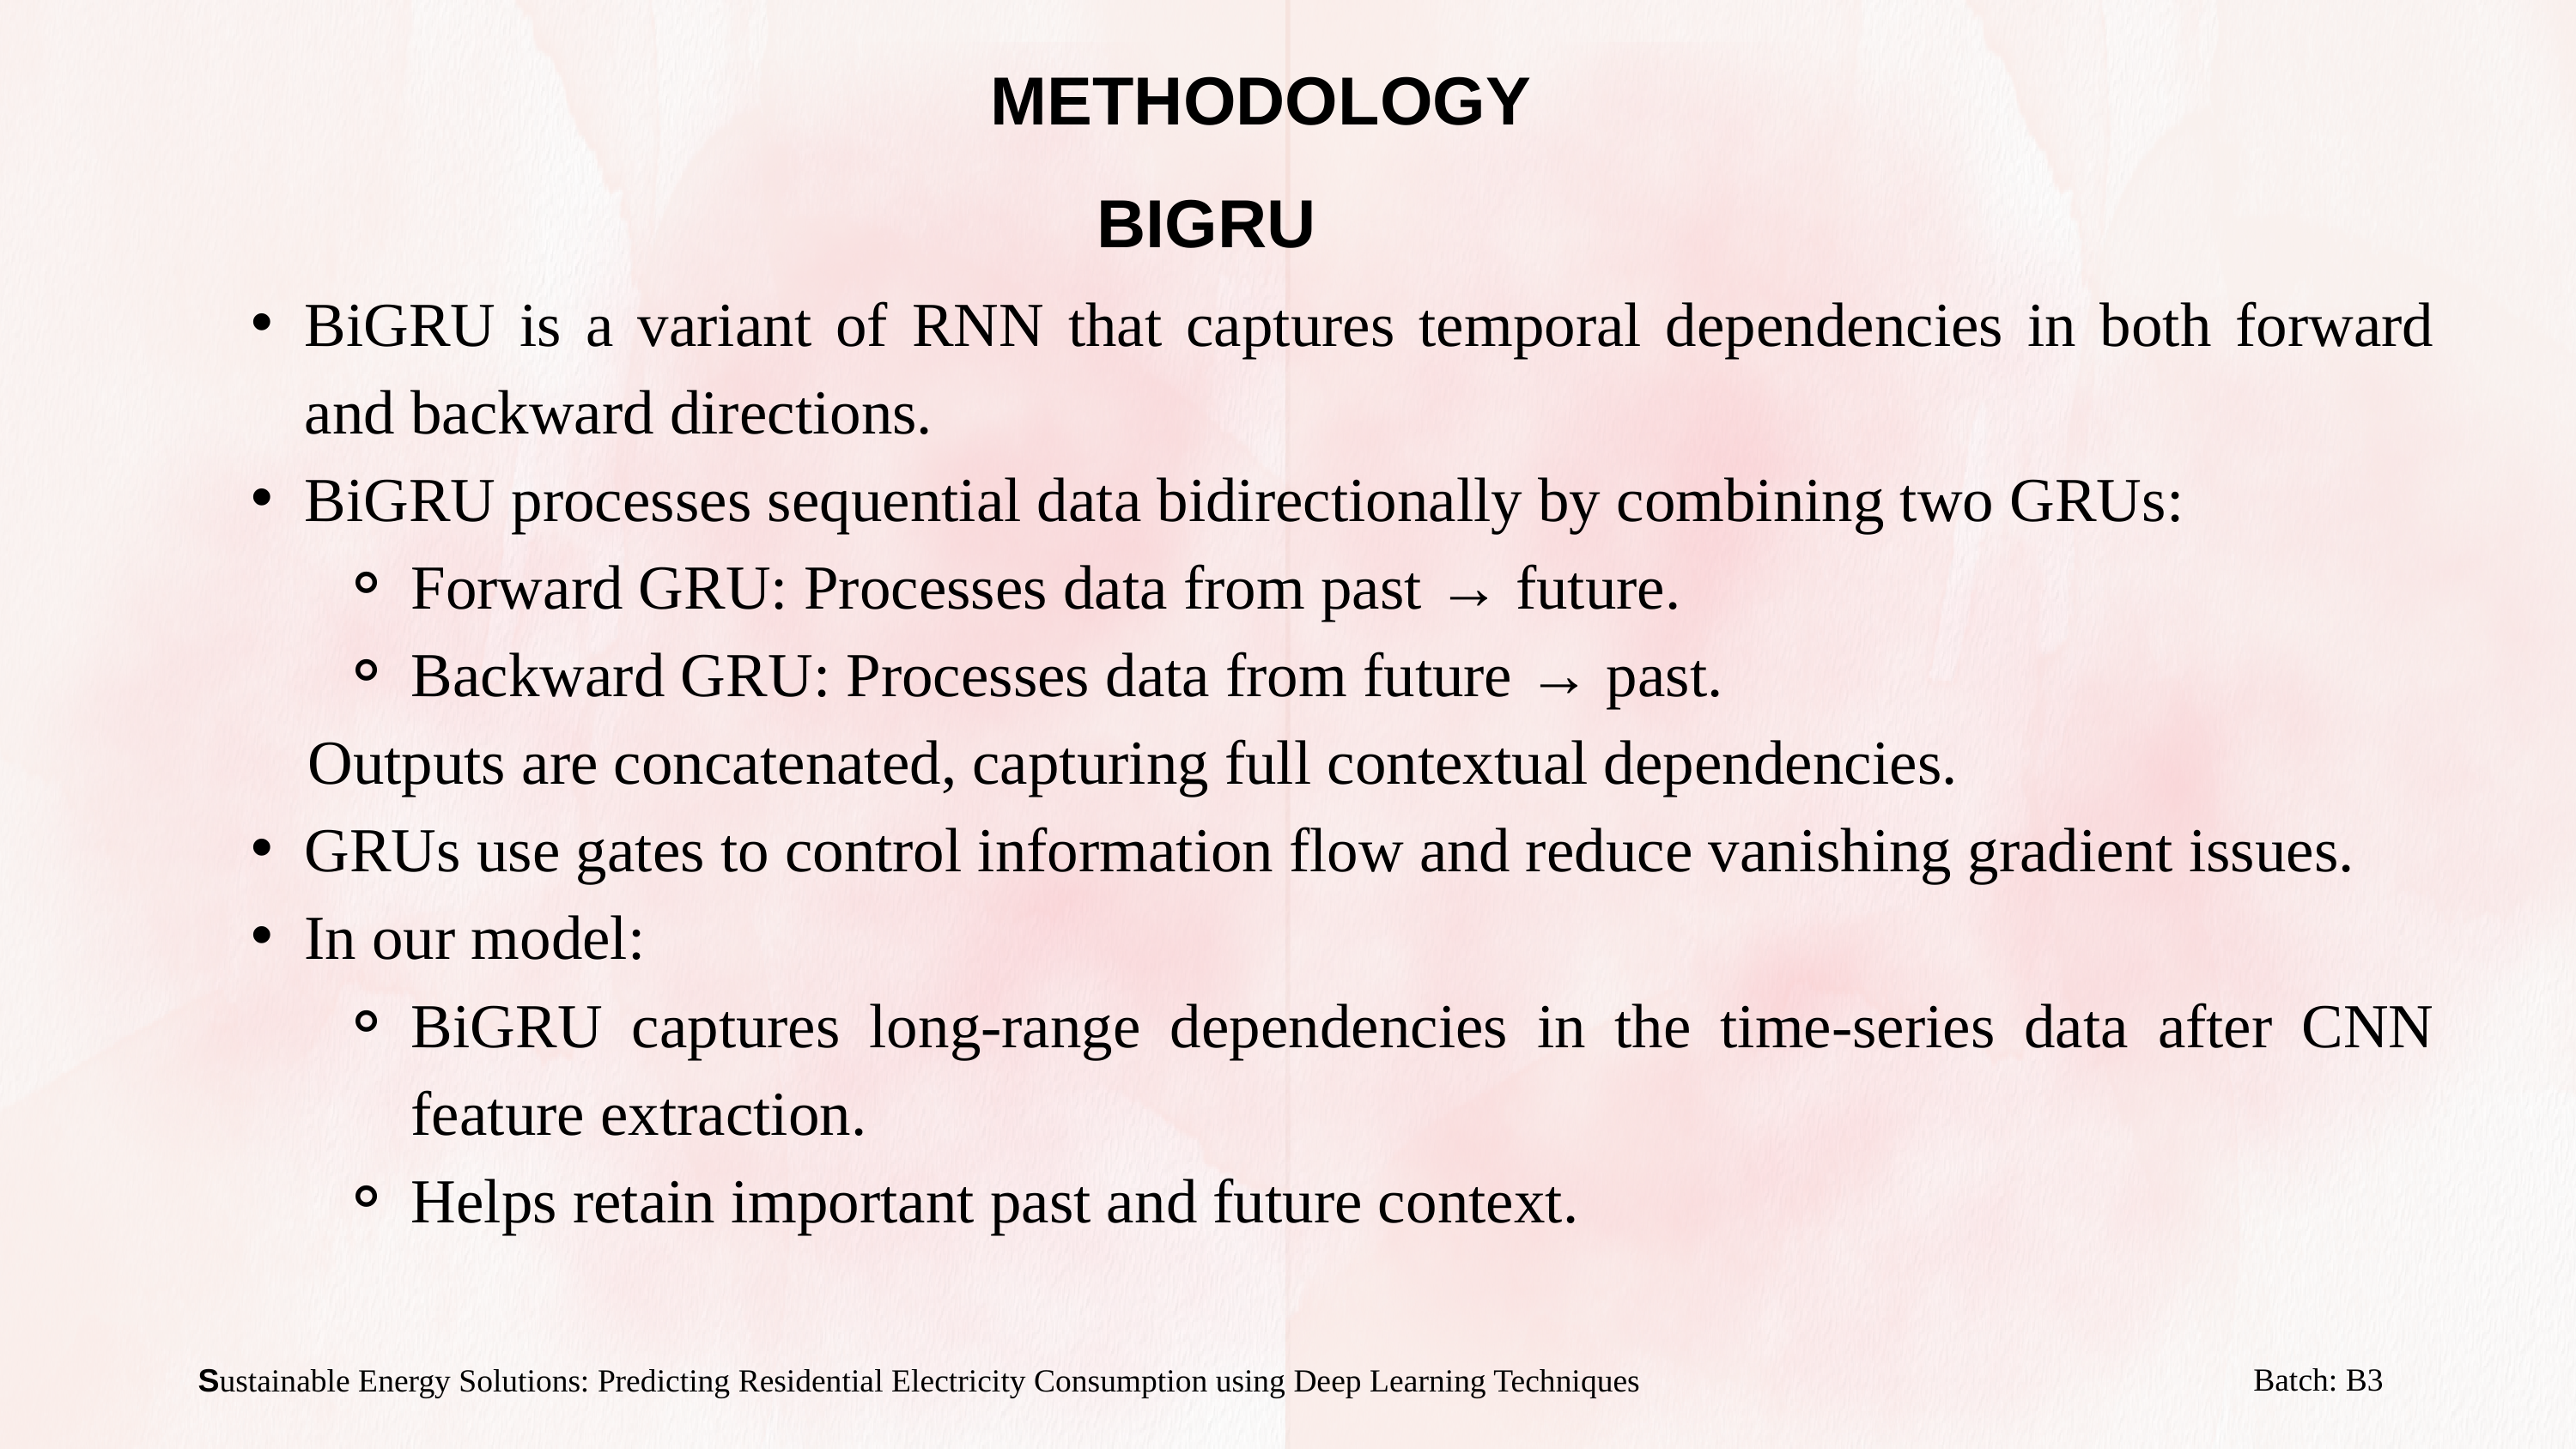

METHODOLOGY
BIGRU
BiGRU is a variant of RNN that captures temporal dependencies in both forward and backward directions.
BiGRU processes sequential data bidirectionally by combining two GRUs:
Forward GRU: Processes data from past → future.
Backward GRU: Processes data from future → past.
       Outputs are concatenated, capturing full contextual dependencies.
GRUs use gates to control information flow and reduce vanishing gradient issues.
In our model:
BiGRU captures long-range dependencies in the time-series data after CNN feature extraction.
Helps retain important past and future context.

Batch: B3

Sustainable Energy Solutions: Predicting Residential Electricity Consumption using Deep Learning Techniques